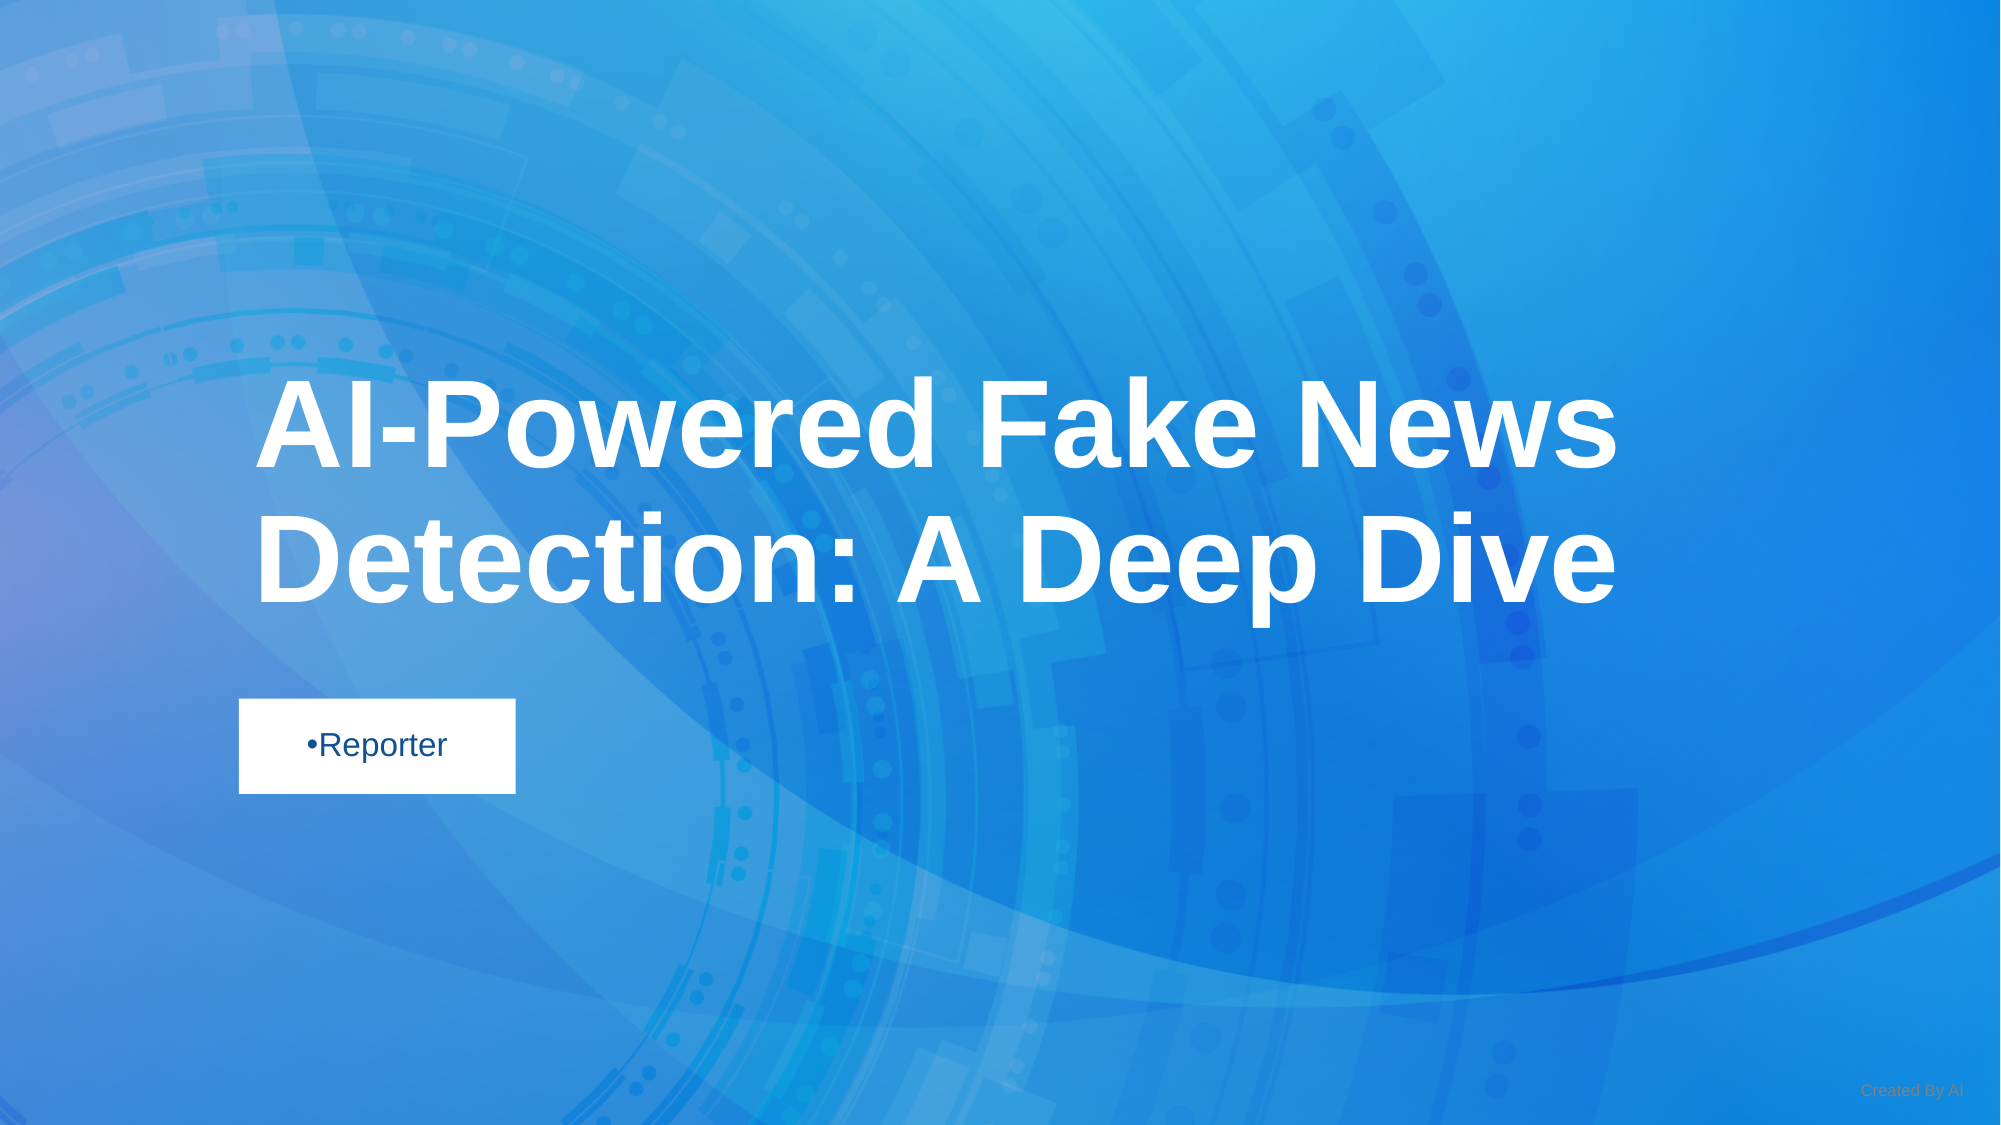

# AI-Powered Fake News Detection: A Deep Dive
Reporter
Created By AI